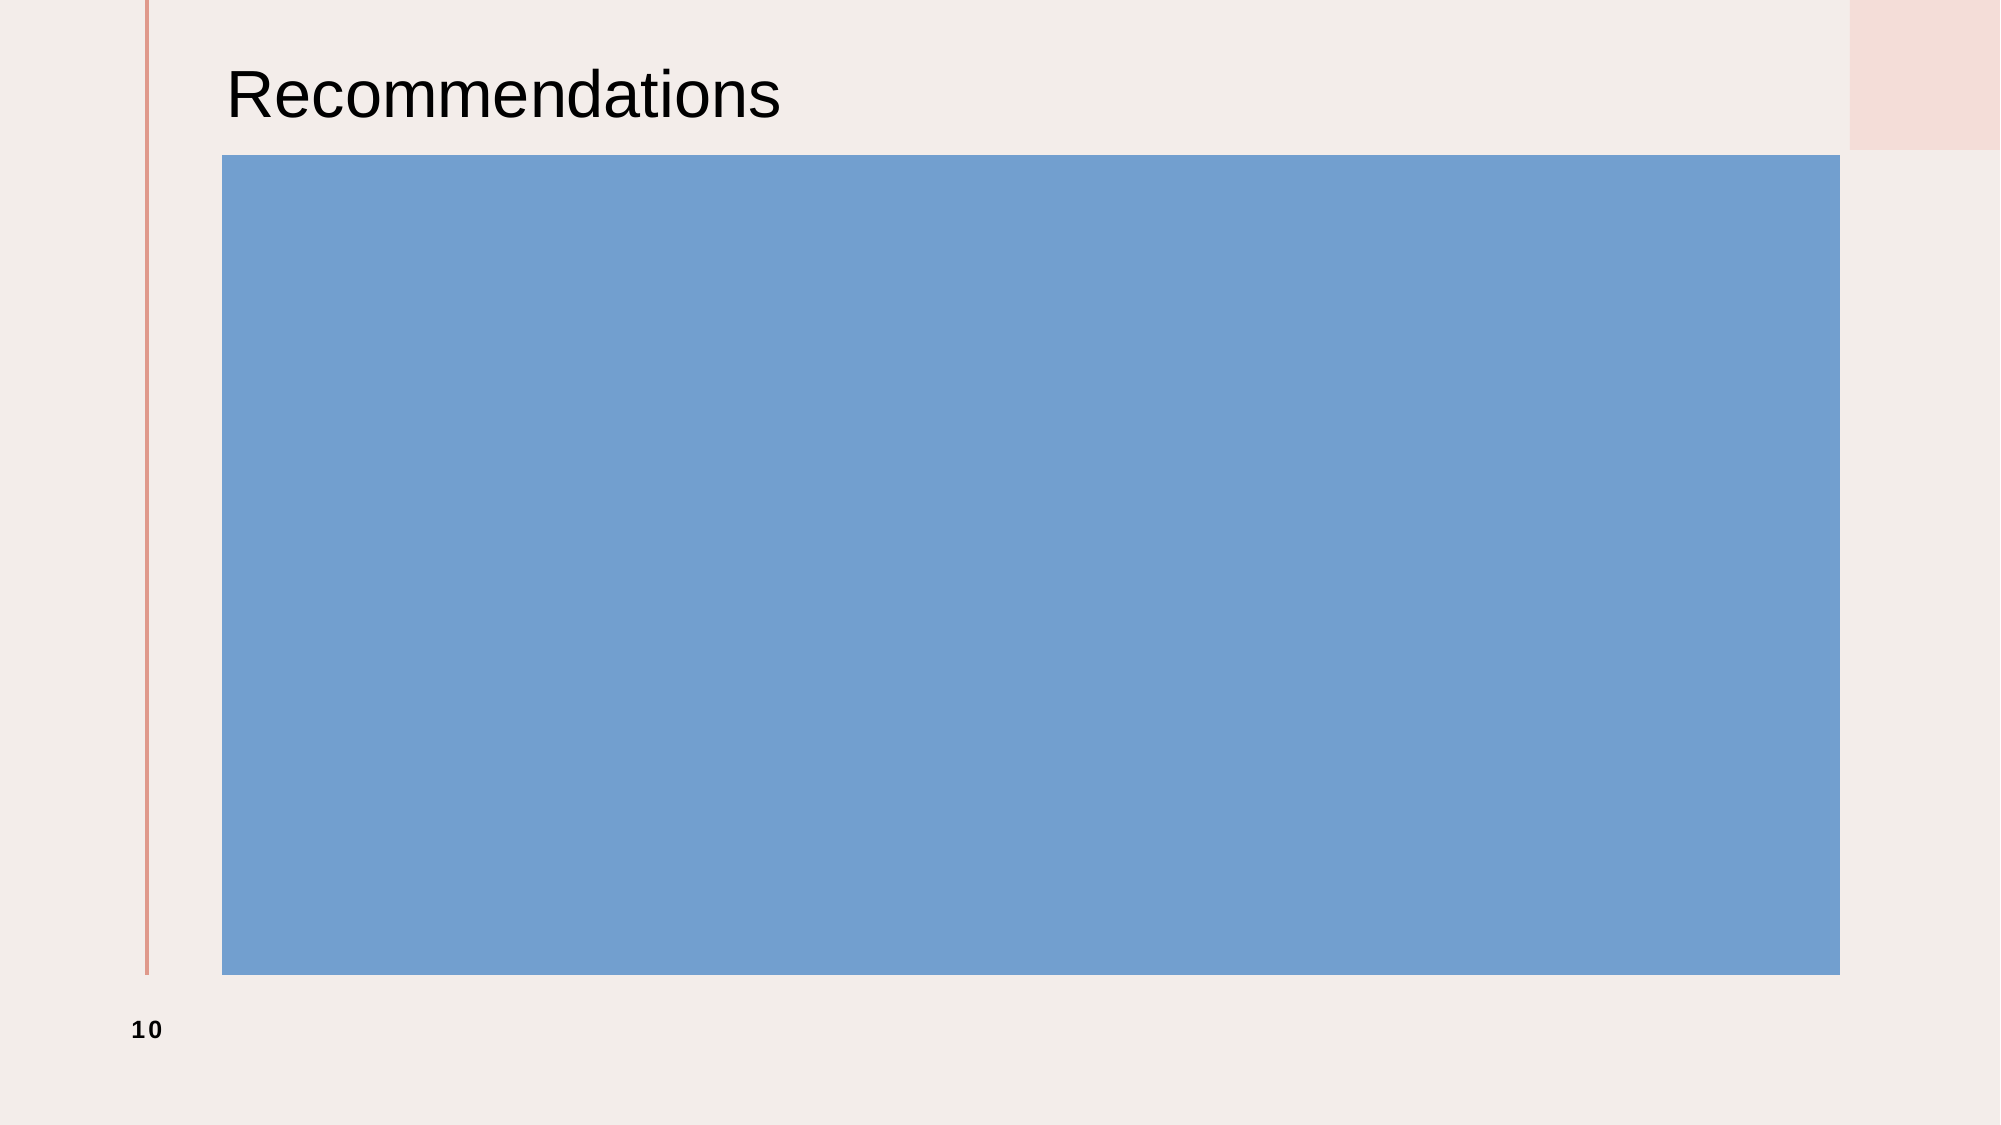

# Recommendations
1. Focus on safer flight operations
Most accidents occur in personal flights (49,000+), while instructional and business flights show much lower fatality rates (under 20%).
Therefore, the business should concentrate its initial operations in structured, professionally managed segments such as training, business, or charter flights, where safety oversight and crew discipline are stronger.

2. Invest in aircraft and engine types with lower accident severity
Aircraft like Cessna and Piper have moderate severity despite high usage, whereas Beechcraft and Boeing show higher fatality rates. Similarly, Turbo Fan engines have safer performance (8% fatal)
Therefore, the business should prioritize reliable, lower-severity aircraft and modern engines such as Turbo Fan or Reciprocating for safer, more sustainable operations.

3. Strengthen weather preparedness and safety systems
Poor weather (IMC) accidents are nearly four times more fatal than those in clear conditions (VMC).
Therefore, the business should invest in advanced weather monitoring, pilot IMC training, and strong safety management systems to mitigate visibility and climate-related risks.

10